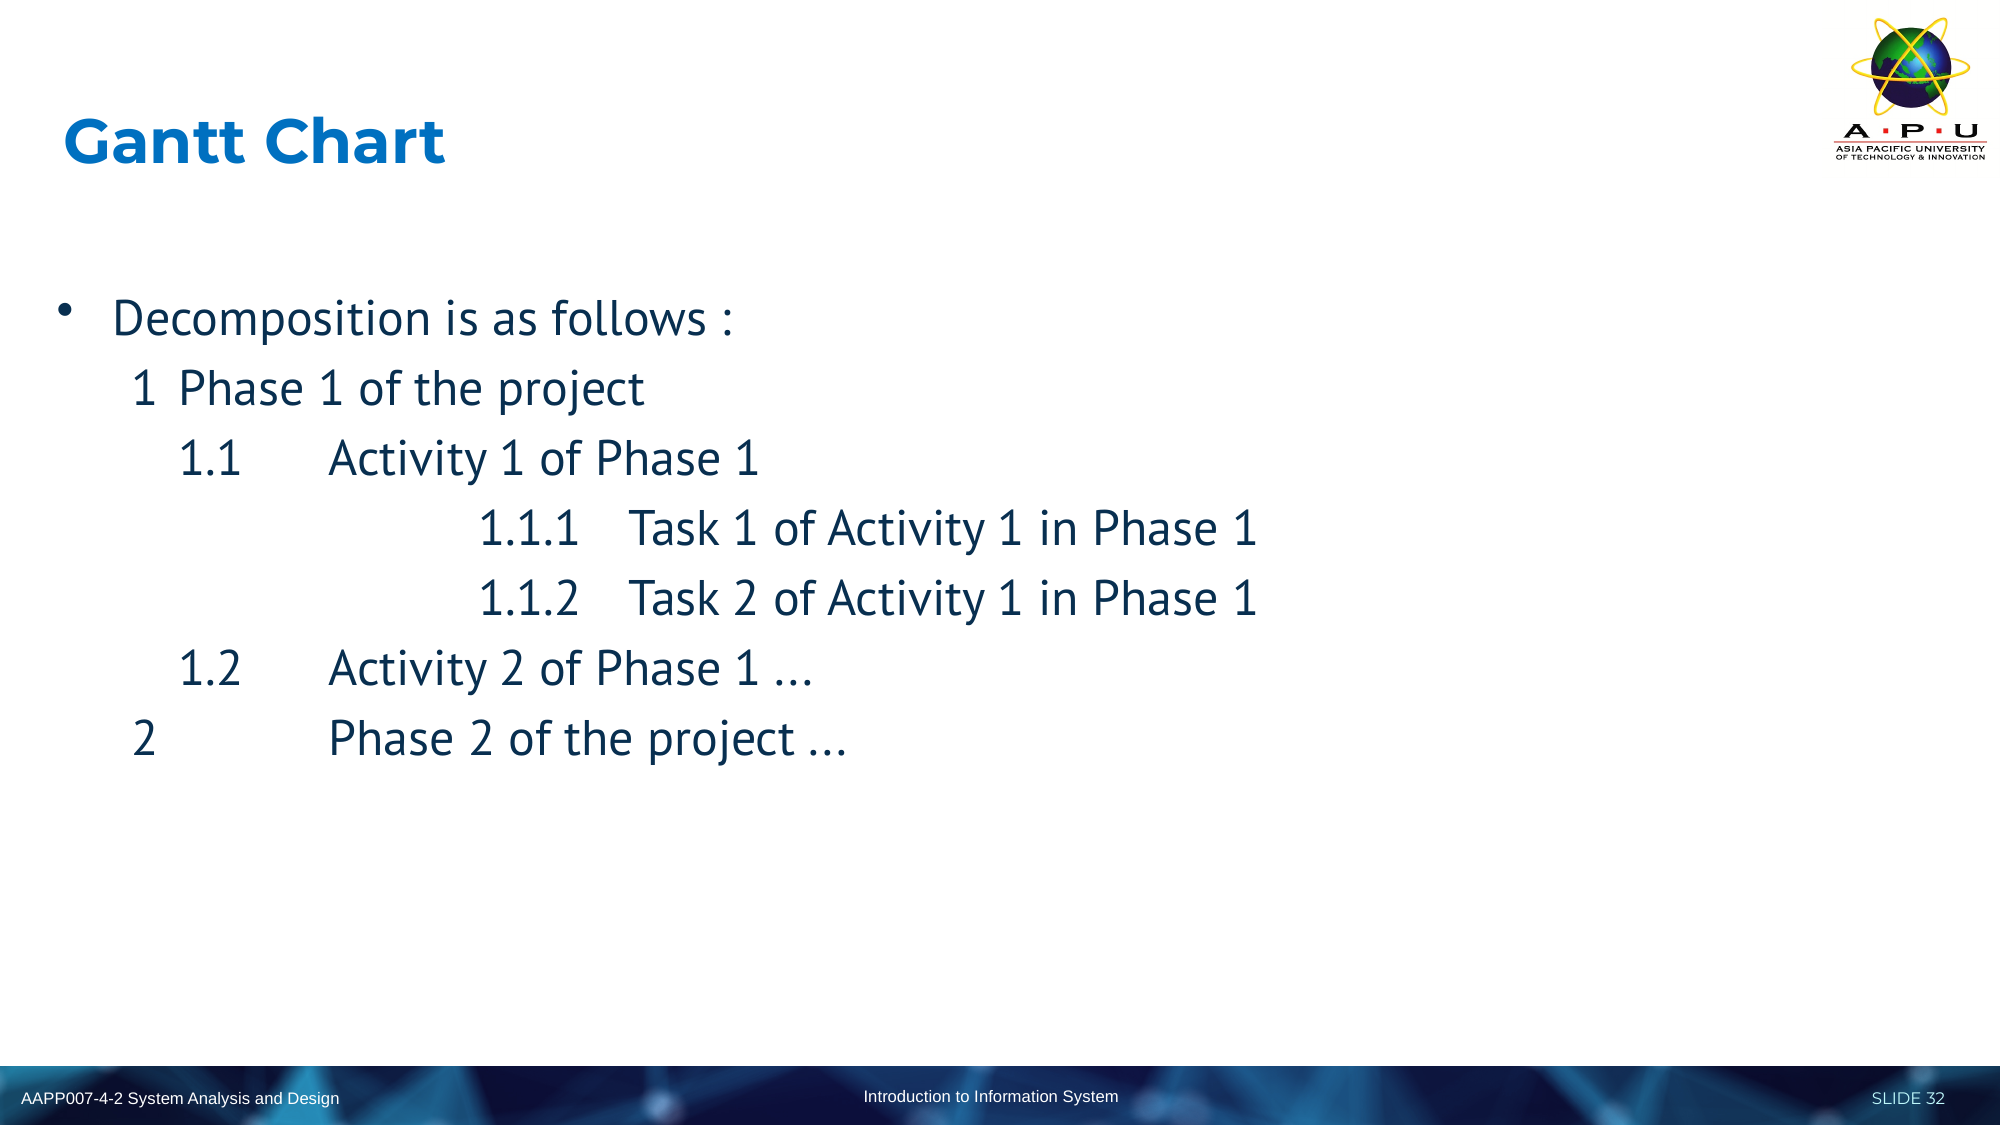

# Gantt Chart
Decomposition is as follows :
1 	Phase 1 of the project
	1.1 	Activity 1 of Phase 1
			1.1.1 	Task 1 of Activity 1 in Phase 1
			1.1.2 	Task 2 of Activity 1 in Phase 1
	1.2 	Activity 2 of Phase 1 ...
2  	Phase 2 of the project ...